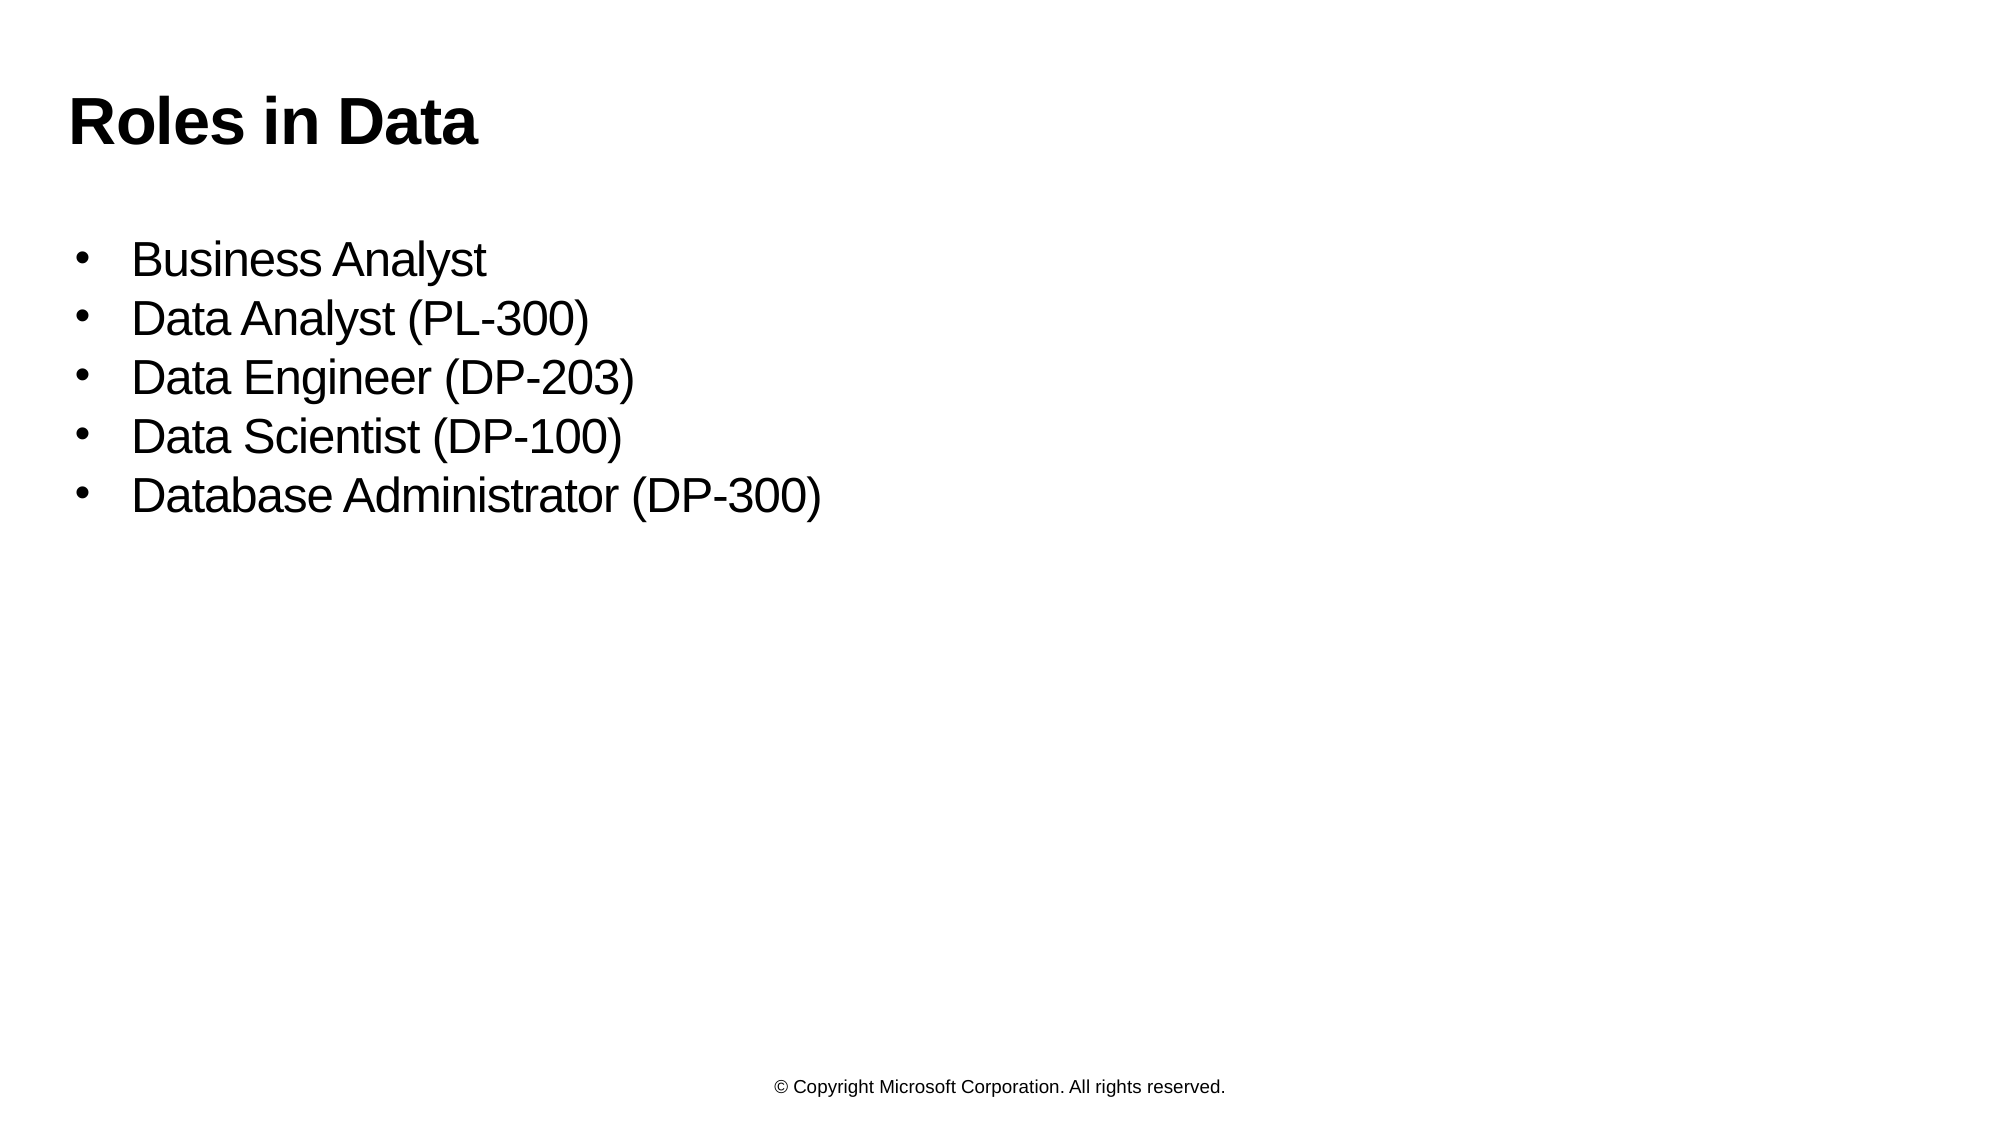

# Roles in Data
Business Analyst
Data Analyst (PL-300)
Data Engineer (DP-203)
Data Scientist (DP-100)
Database Administrator (DP-300)